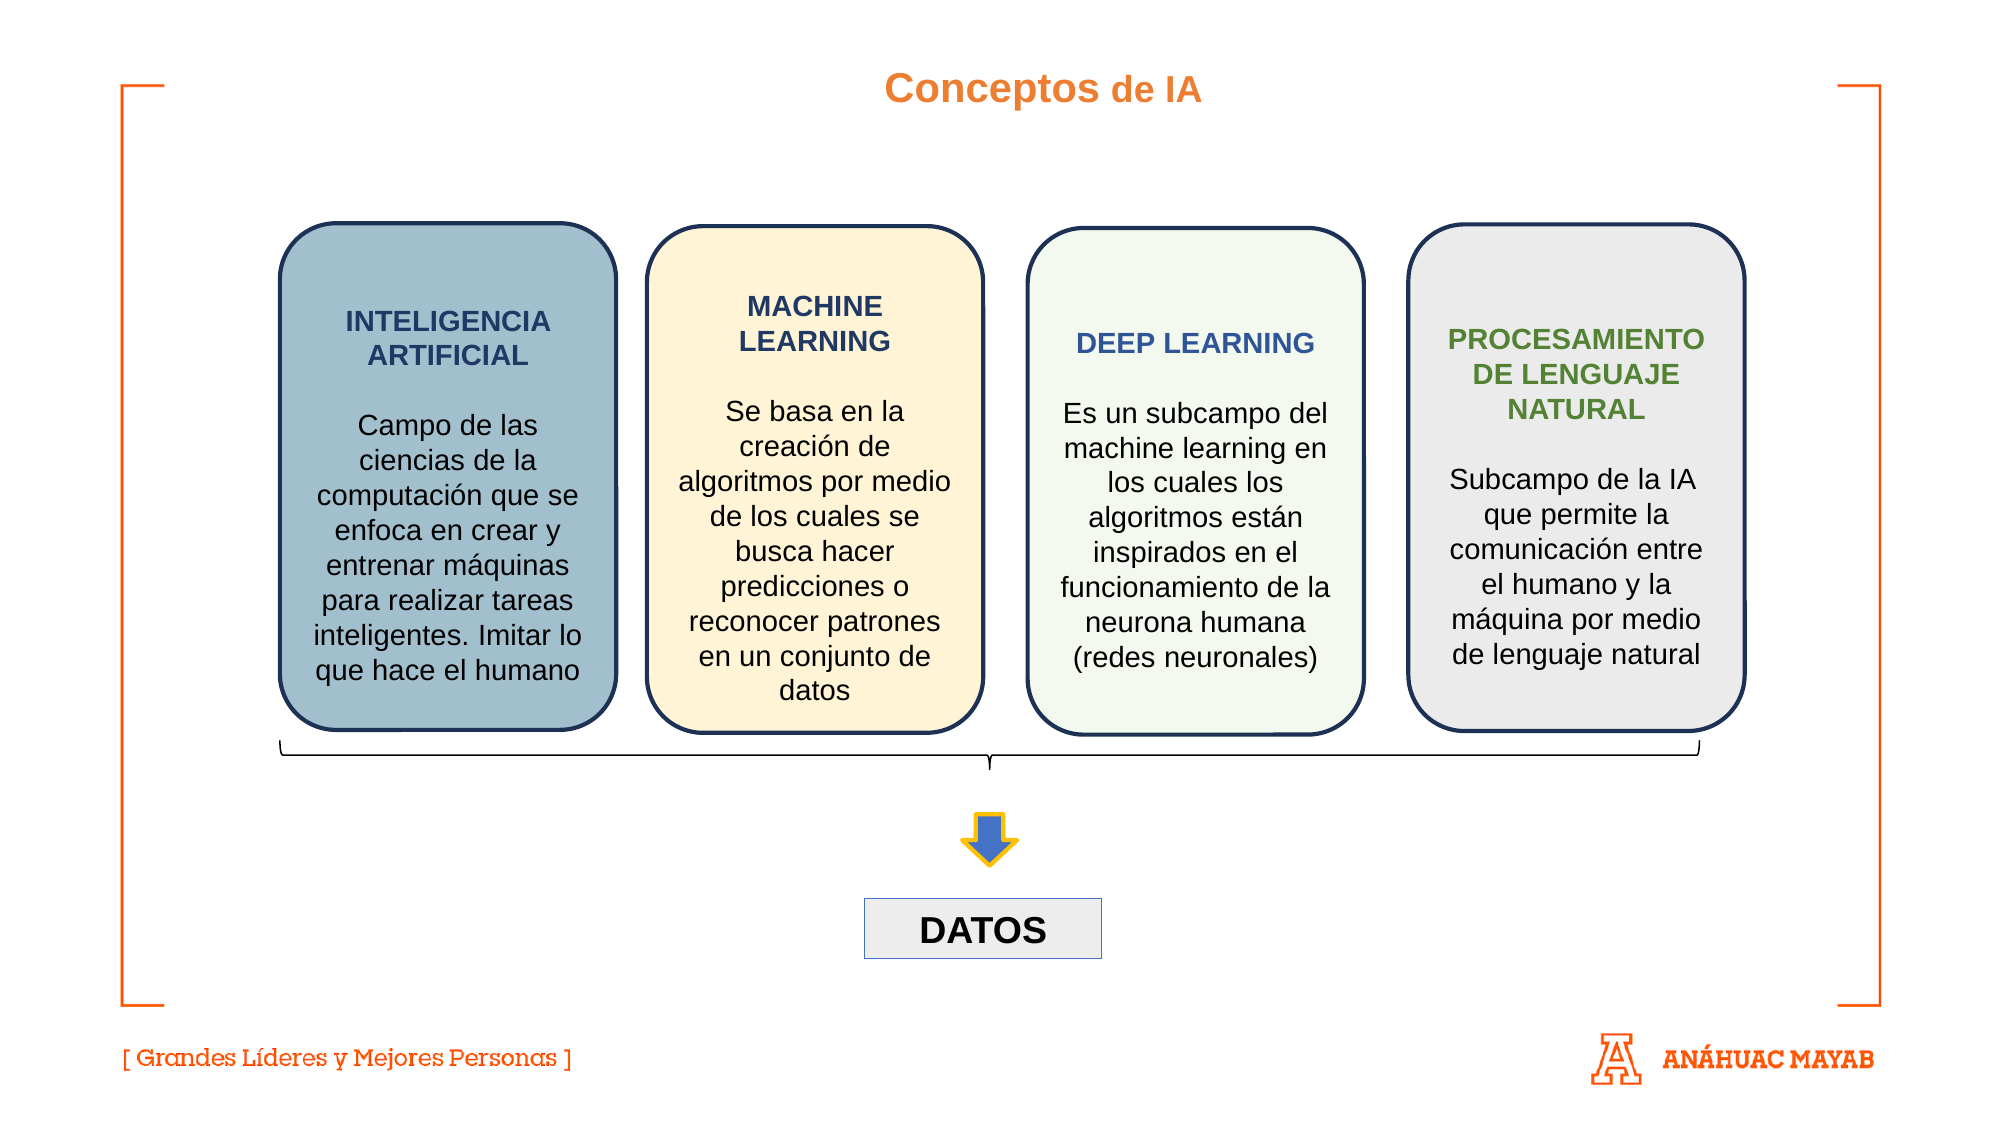

Conceptos de IA

INTELIGENCIA ARTIFICIAL

Campo de las ciencias de la computación que se enfoca en crear y entrenar máquinas para realizar tareas inteligentes. Imitar lo que hace el humano

PROCESAMIENTO DE LENGUAJE NATURAL

Subcampo de la IA  que permite la comunicación entre el humano y la máquina por medio de lenguaje natural

MACHINE LEARNING

Se basa en la creación de algoritmos por medio de los cuales se busca hacer predicciones o reconocer patrones en un conjunto de datos

DEEP LEARNING

Es un subcampo del machine learning en los cuales los algoritmos están inspirados en el funcionamiento de la neurona humana
(redes neuronales)

DATOS